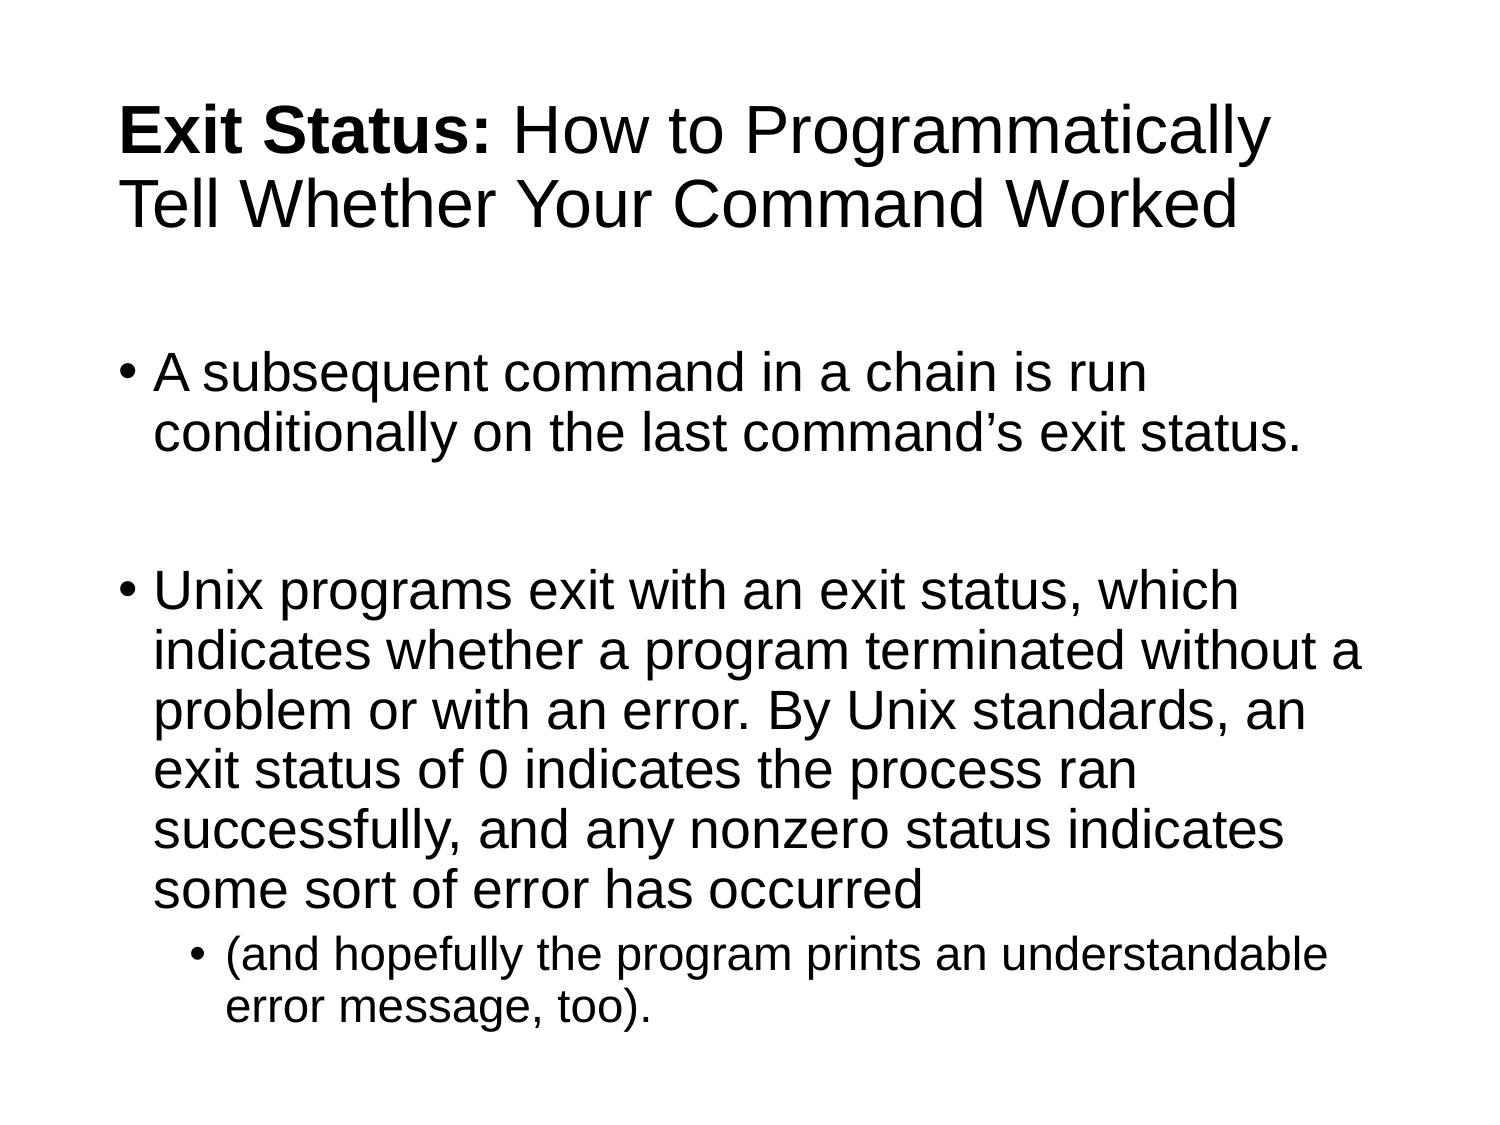

# Exit Status: How to Programmatically Tell Whether Your Command Worked
A subsequent command in a chain is run conditionally on the last command’s exit status.

Unix programs exit with an exit status, which indicates whether a program terminated without a problem or with an error. By Unix standards, an exit status of 0 indicates the process ran successfully, and any nonzero status indicates some sort of error has occurred
(and hopefully the program prints an understandable error message, too).